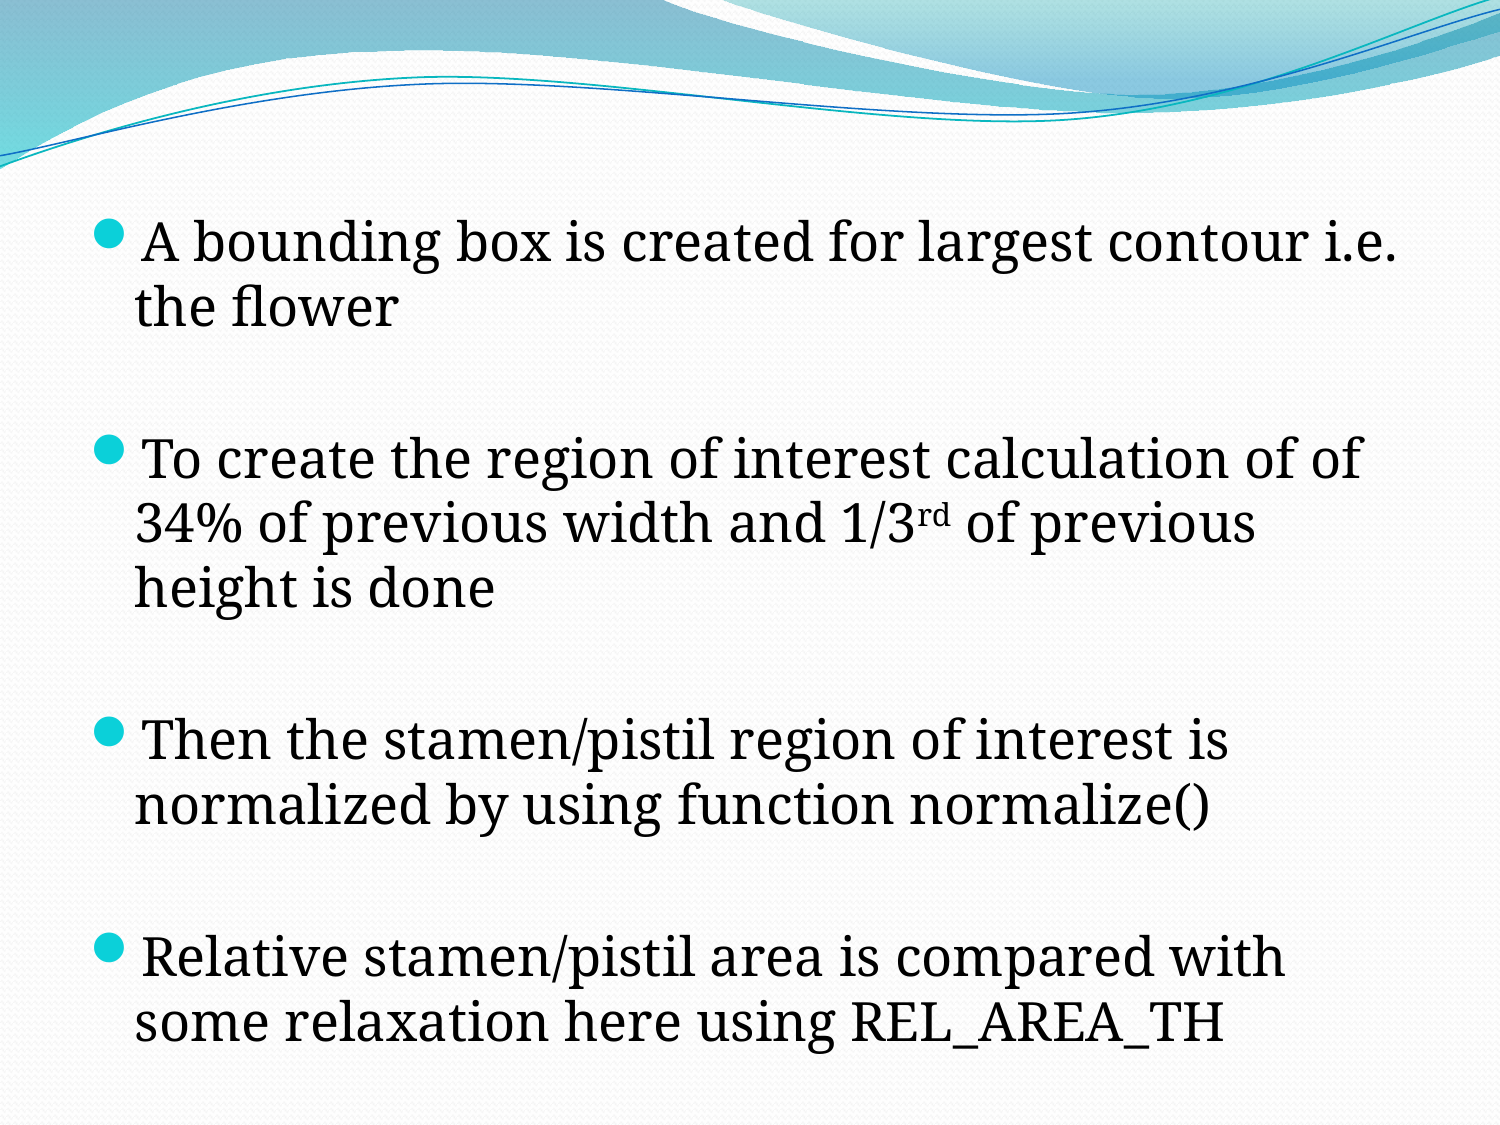

A bounding box is created for largest contour i.e. the flower

To create the region of interest calculation of of 34% of previous width and 1/3rd of previous height is done

Then the stamen/pistil region of interest is normalized by using function normalize()

Relative stamen/pistil area is compared with some relaxation here using REL_AREA_TH